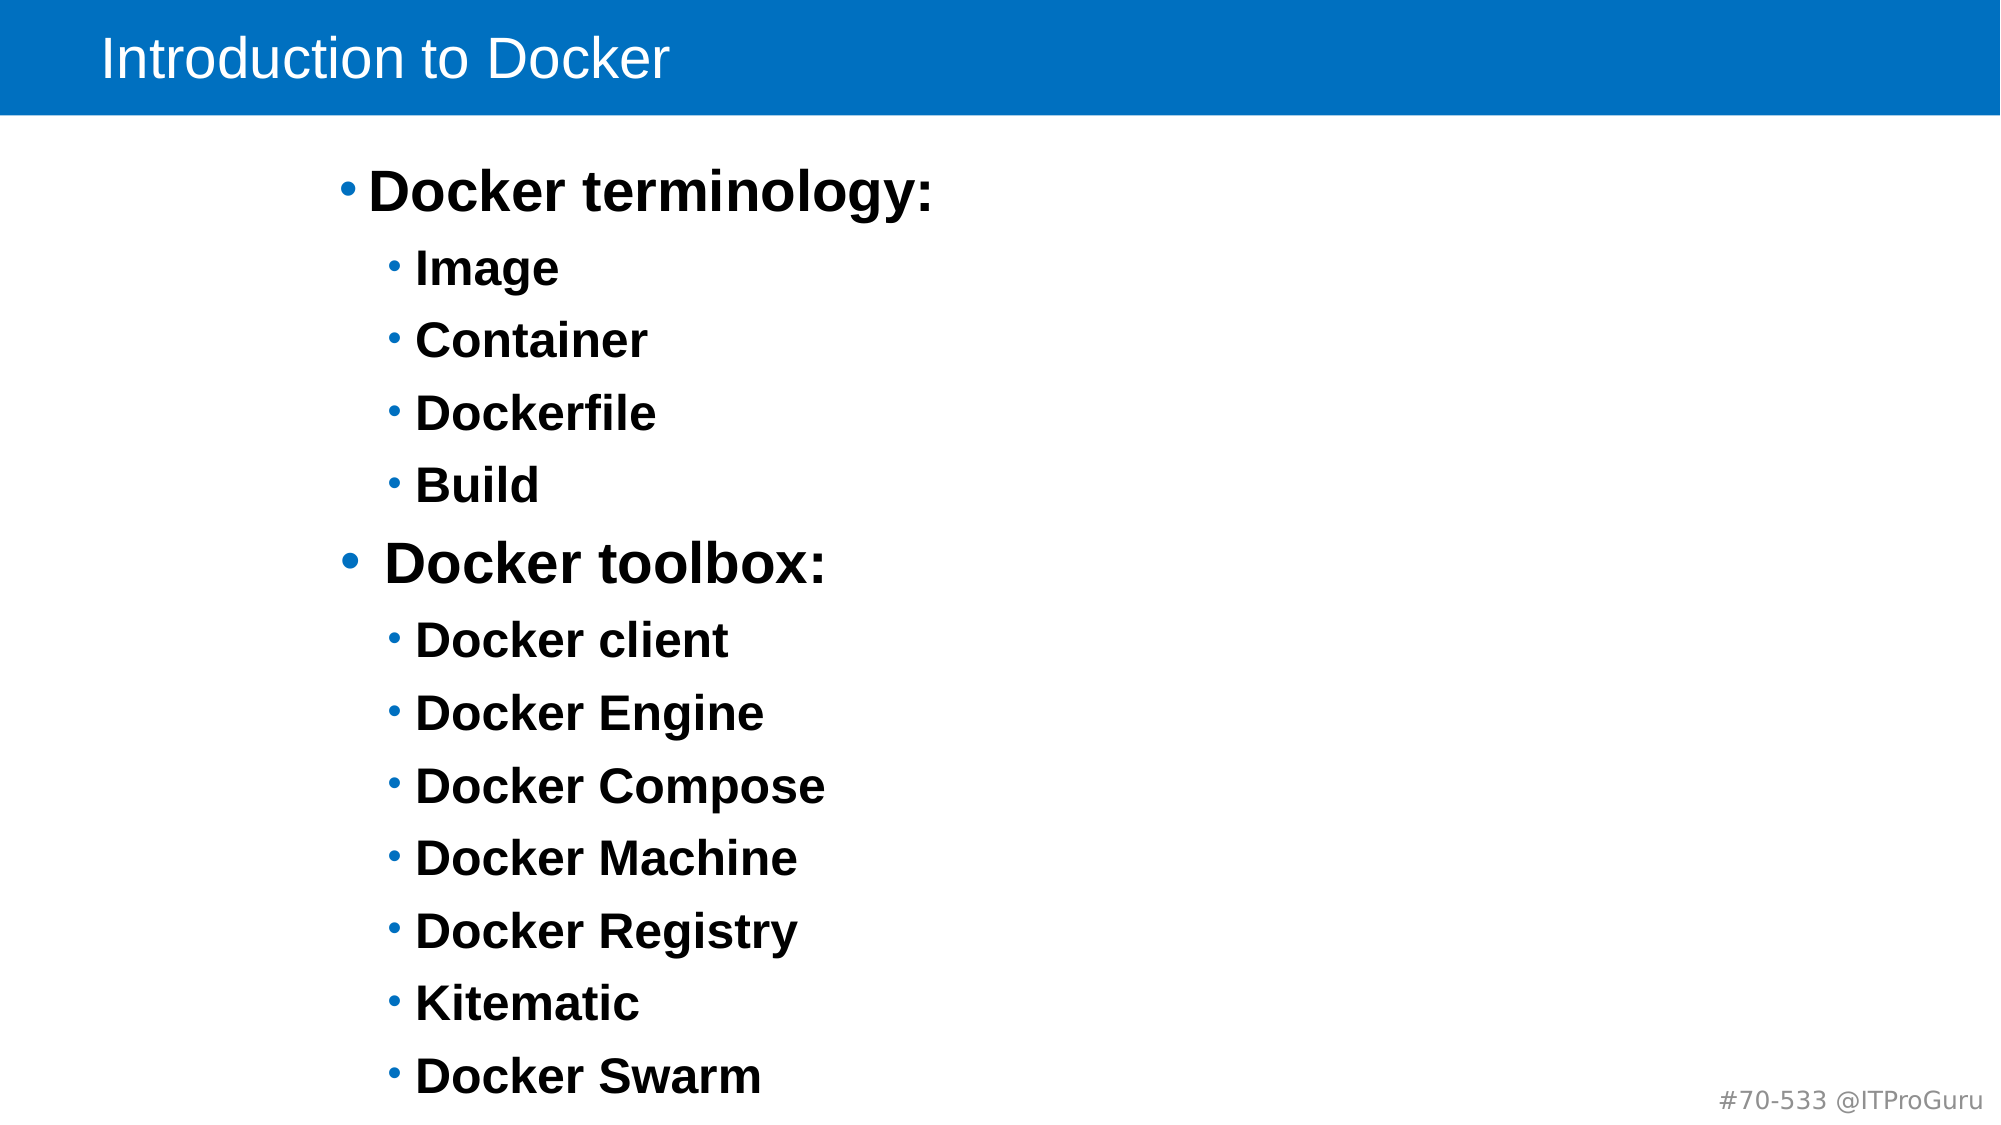

# Introduction to Docker
Docker terminology:
Image
Container
Dockerfile
Build
Docker toolbox:
Docker client
Docker Engine
Docker Compose
Docker Machine
Docker Registry
Kitematic
Docker Swarm